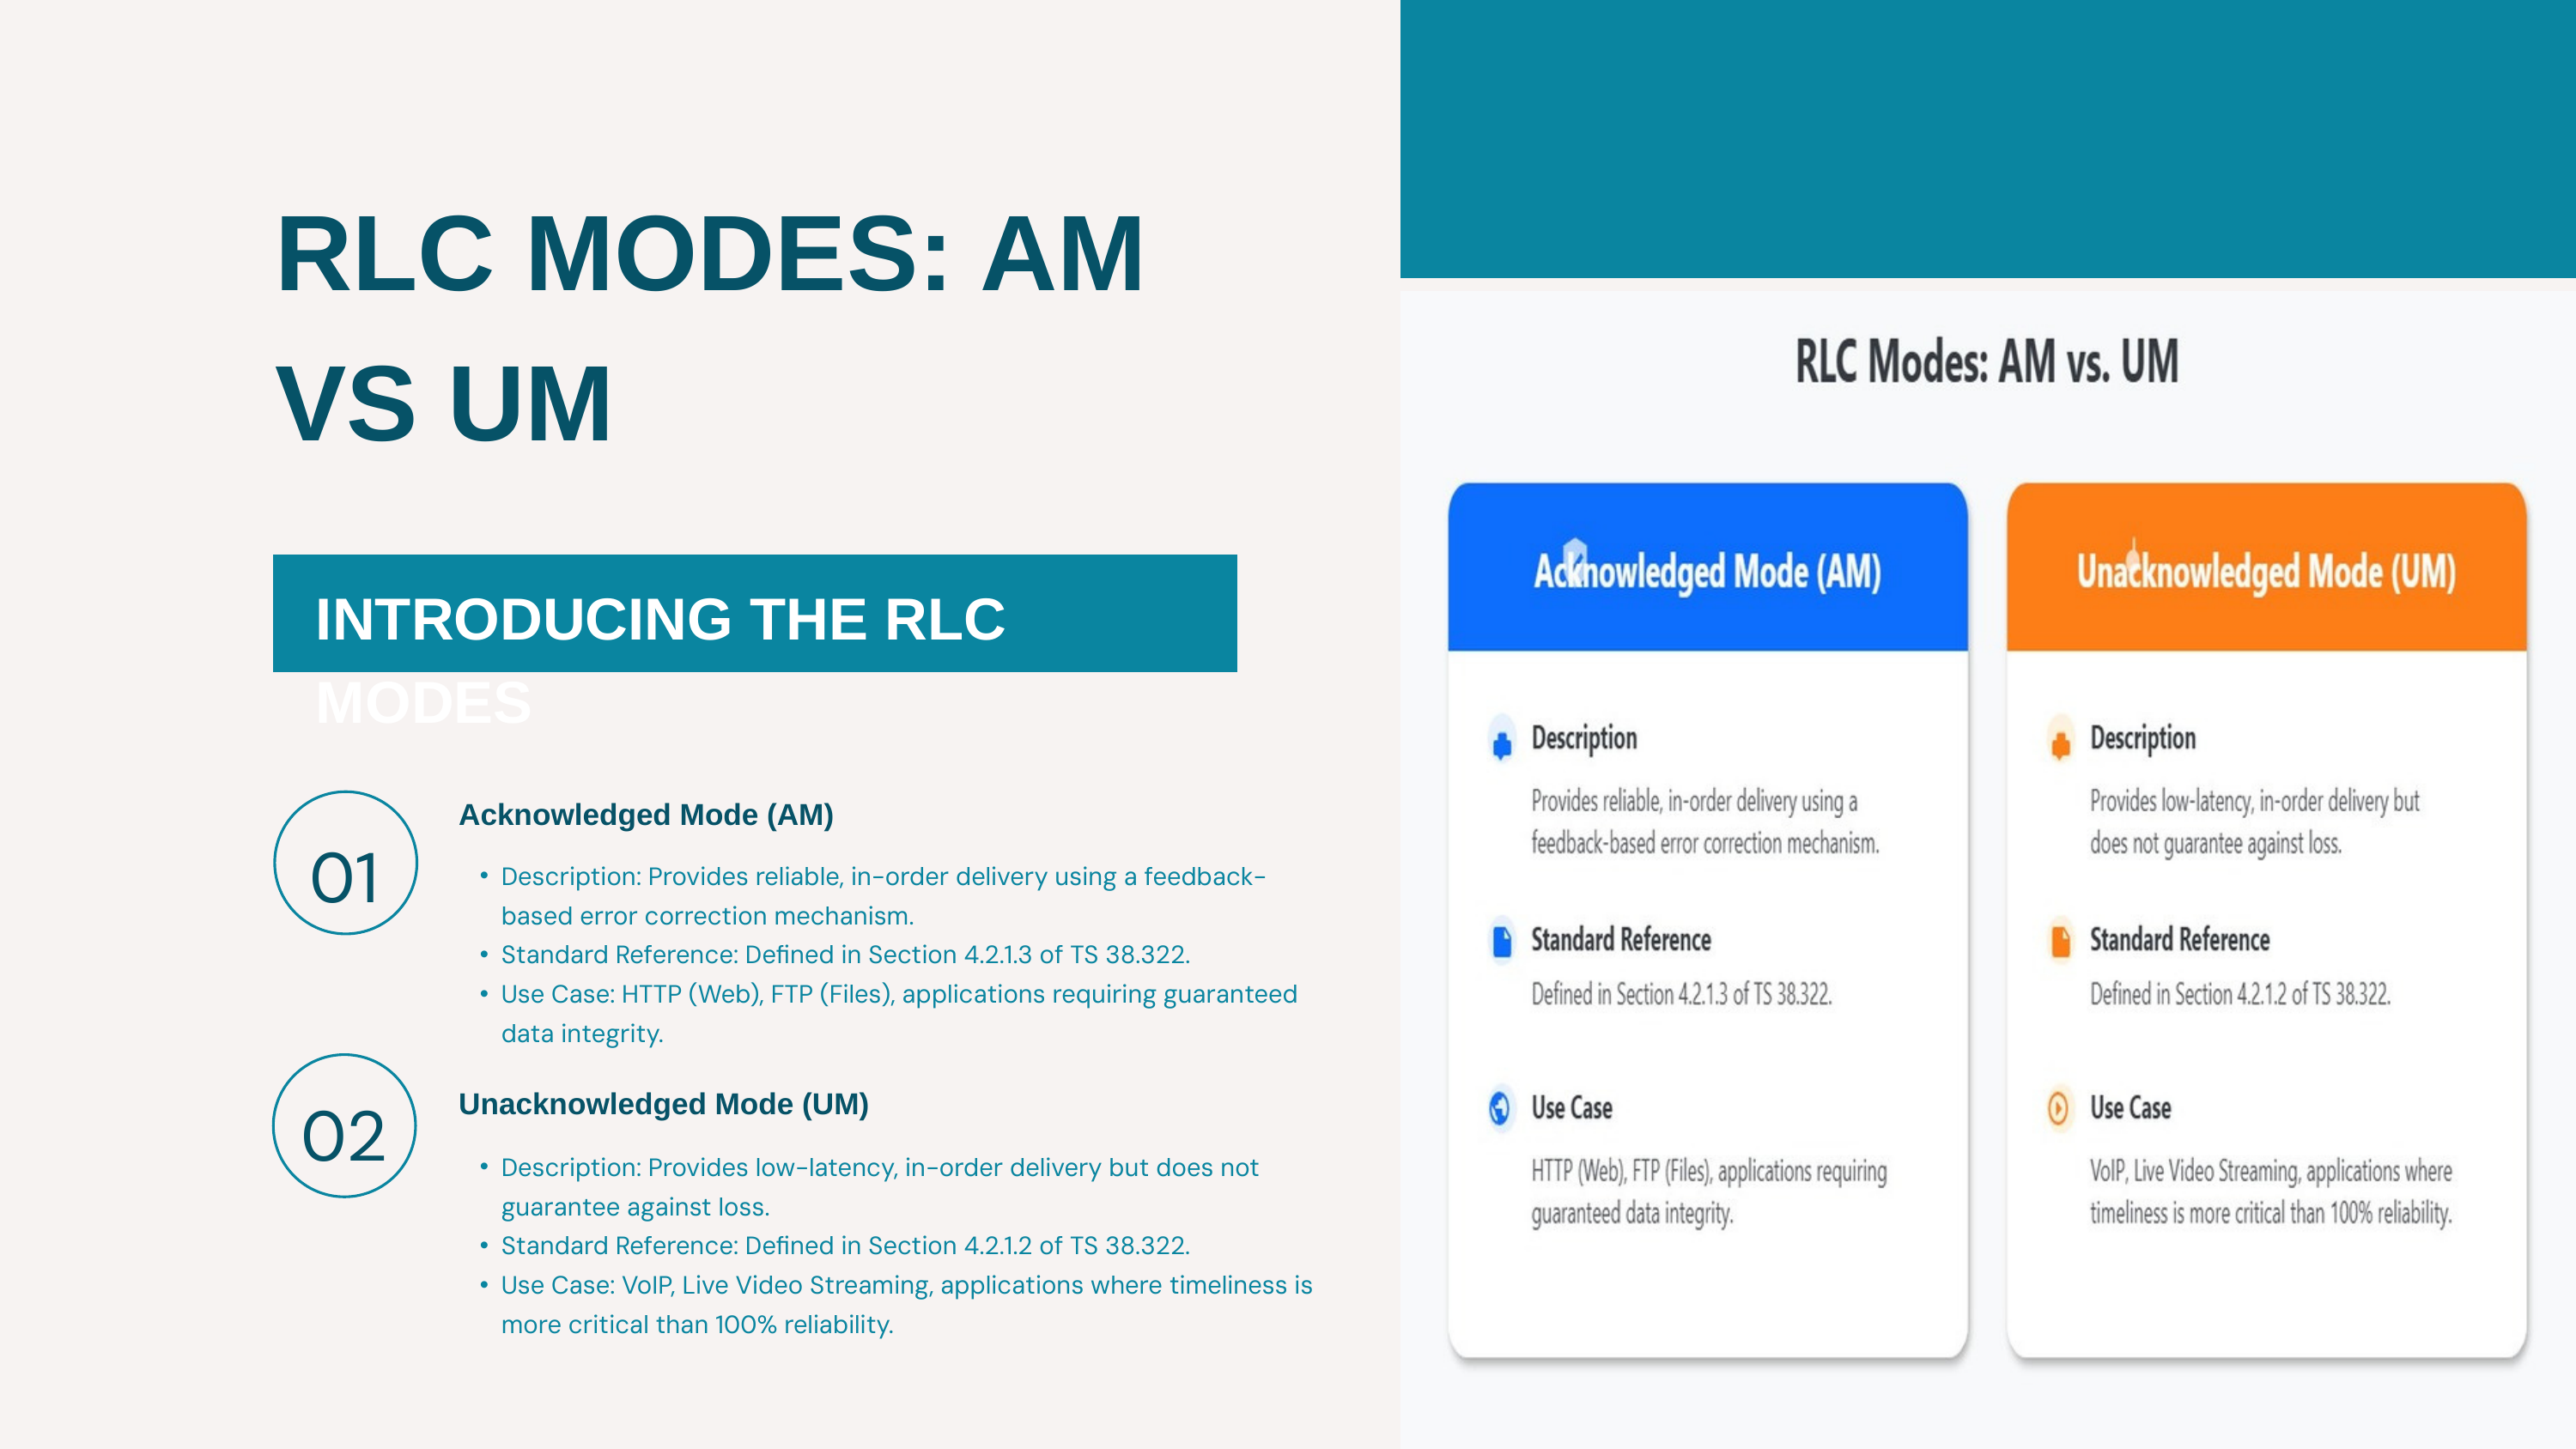

RLC MODES: AM
VS UM

INTRODUCING THE RLC MODES
Acknowledged Mode (AM)

01
Description: Provides reliable, in-order delivery using a feedback-based error correction mechanism.
Standard Reference: Defined in Section 4.2.1.3 of TS 38.322.
Use Case: HTTP (Web), FTP (Files), applications requiring guaranteed data integrity.

02
Unacknowledged Mode (UM)
Description: Provides low-latency, in-order delivery but does not guarantee against loss.
Standard Reference: Defined in Section 4.2.1.2 of TS 38.322.
Use Case: VoIP, Live Video Streaming, applications where timeliness is more critical than 100% reliability.